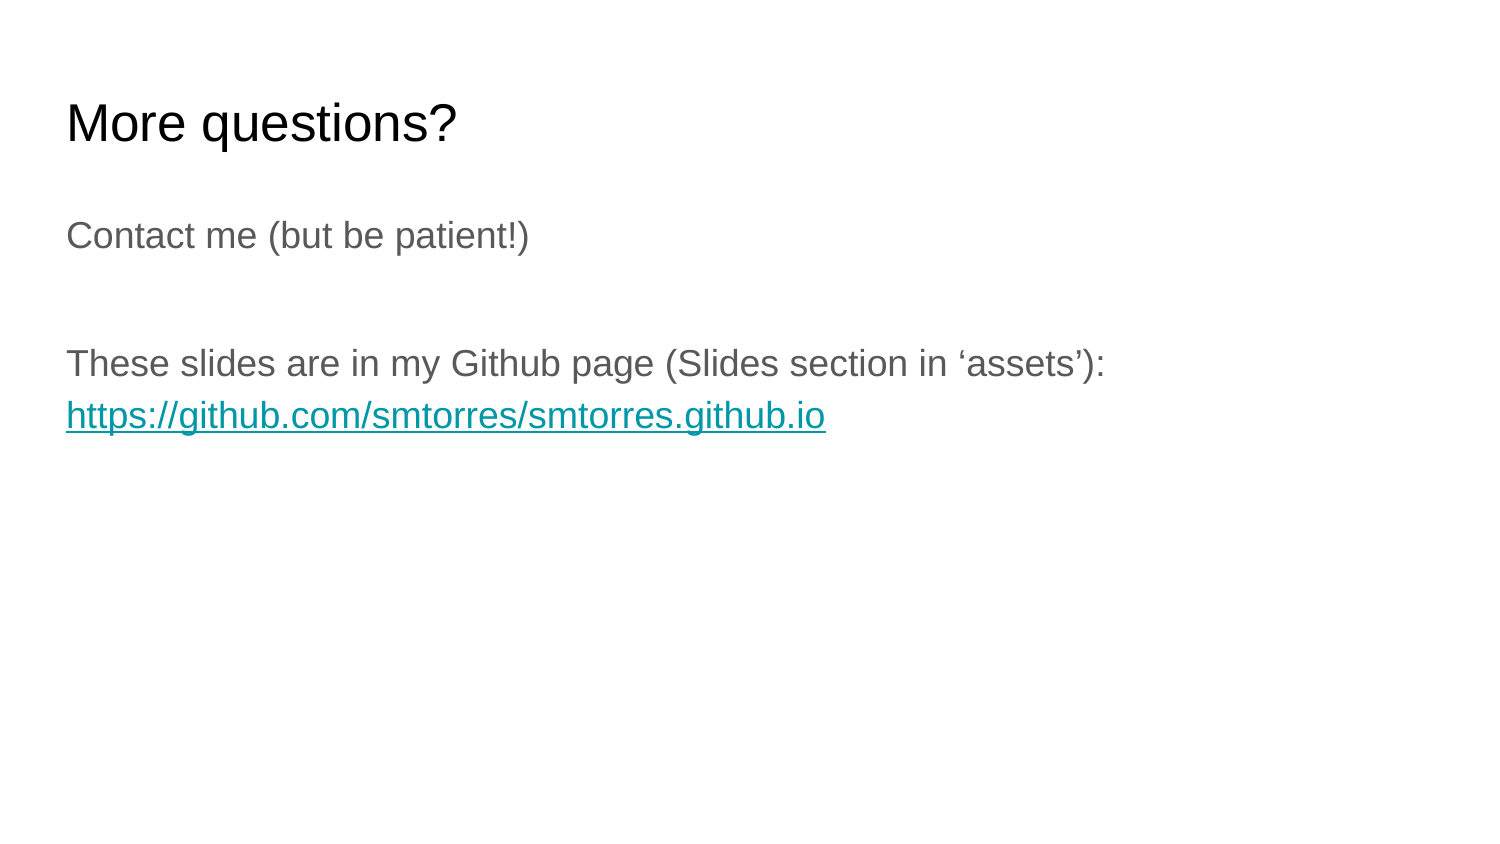

# More questions?
Contact me (but be patient!)

These slides are in my Github page (Slides section in ‘assets’): https://github.com/smtorres/smtorres.github.io